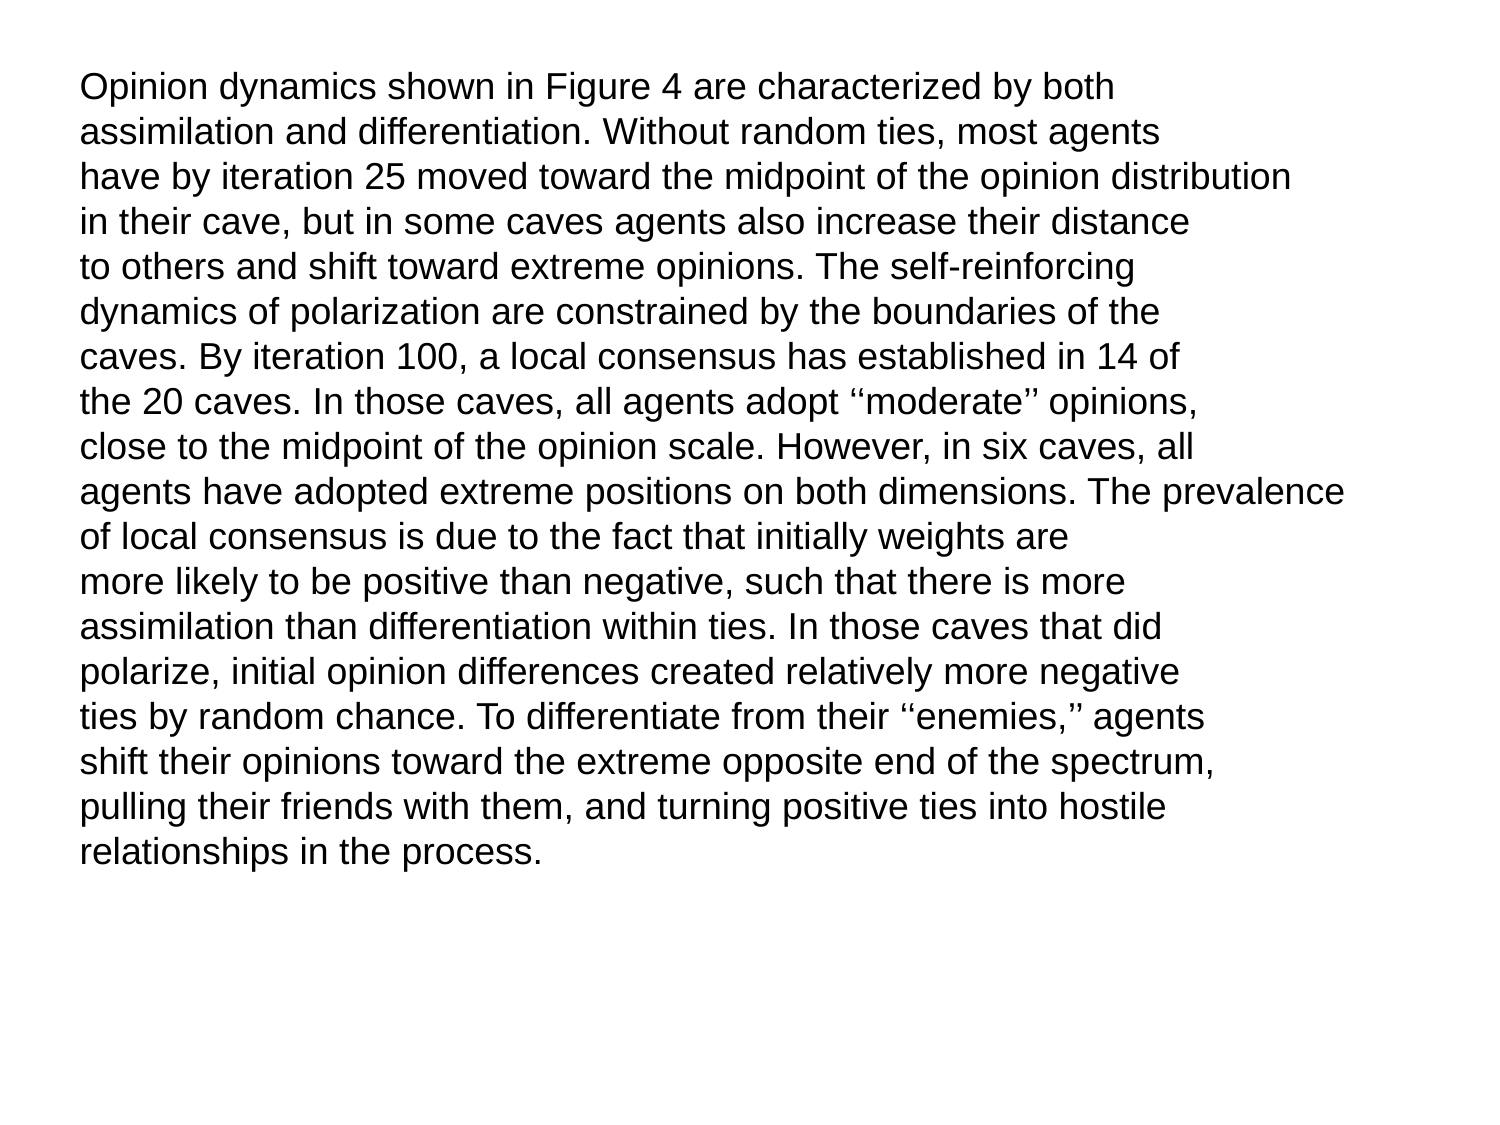

Opinion dynamics shown in Figure 4 are characterized by both
assimilation and differentiation. Without random ties, most agents
have by iteration 25 moved toward the midpoint of the opinion distribution
in their cave, but in some caves agents also increase their distance
to others and shift toward extreme opinions. The self-reinforcing
dynamics of polarization are constrained by the boundaries of the
caves. By iteration 100, a local consensus has established in 14 of
the 20 caves. In those caves, all agents adopt ‘‘moderate’’ opinions,
close to the midpoint of the opinion scale. However, in six caves, all
agents have adopted extreme positions on both dimensions. The prevalence
of local consensus is due to the fact that initially weights are
more likely to be positive than negative, such that there is more
assimilation than differentiation within ties. In those caves that did
polarize, initial opinion differences created relatively more negative
ties by random chance. To differentiate from their ‘‘enemies,’’ agents
shift their opinions toward the extreme opposite end of the spectrum,
pulling their friends with them, and turning positive ties into hostile
relationships in the process.